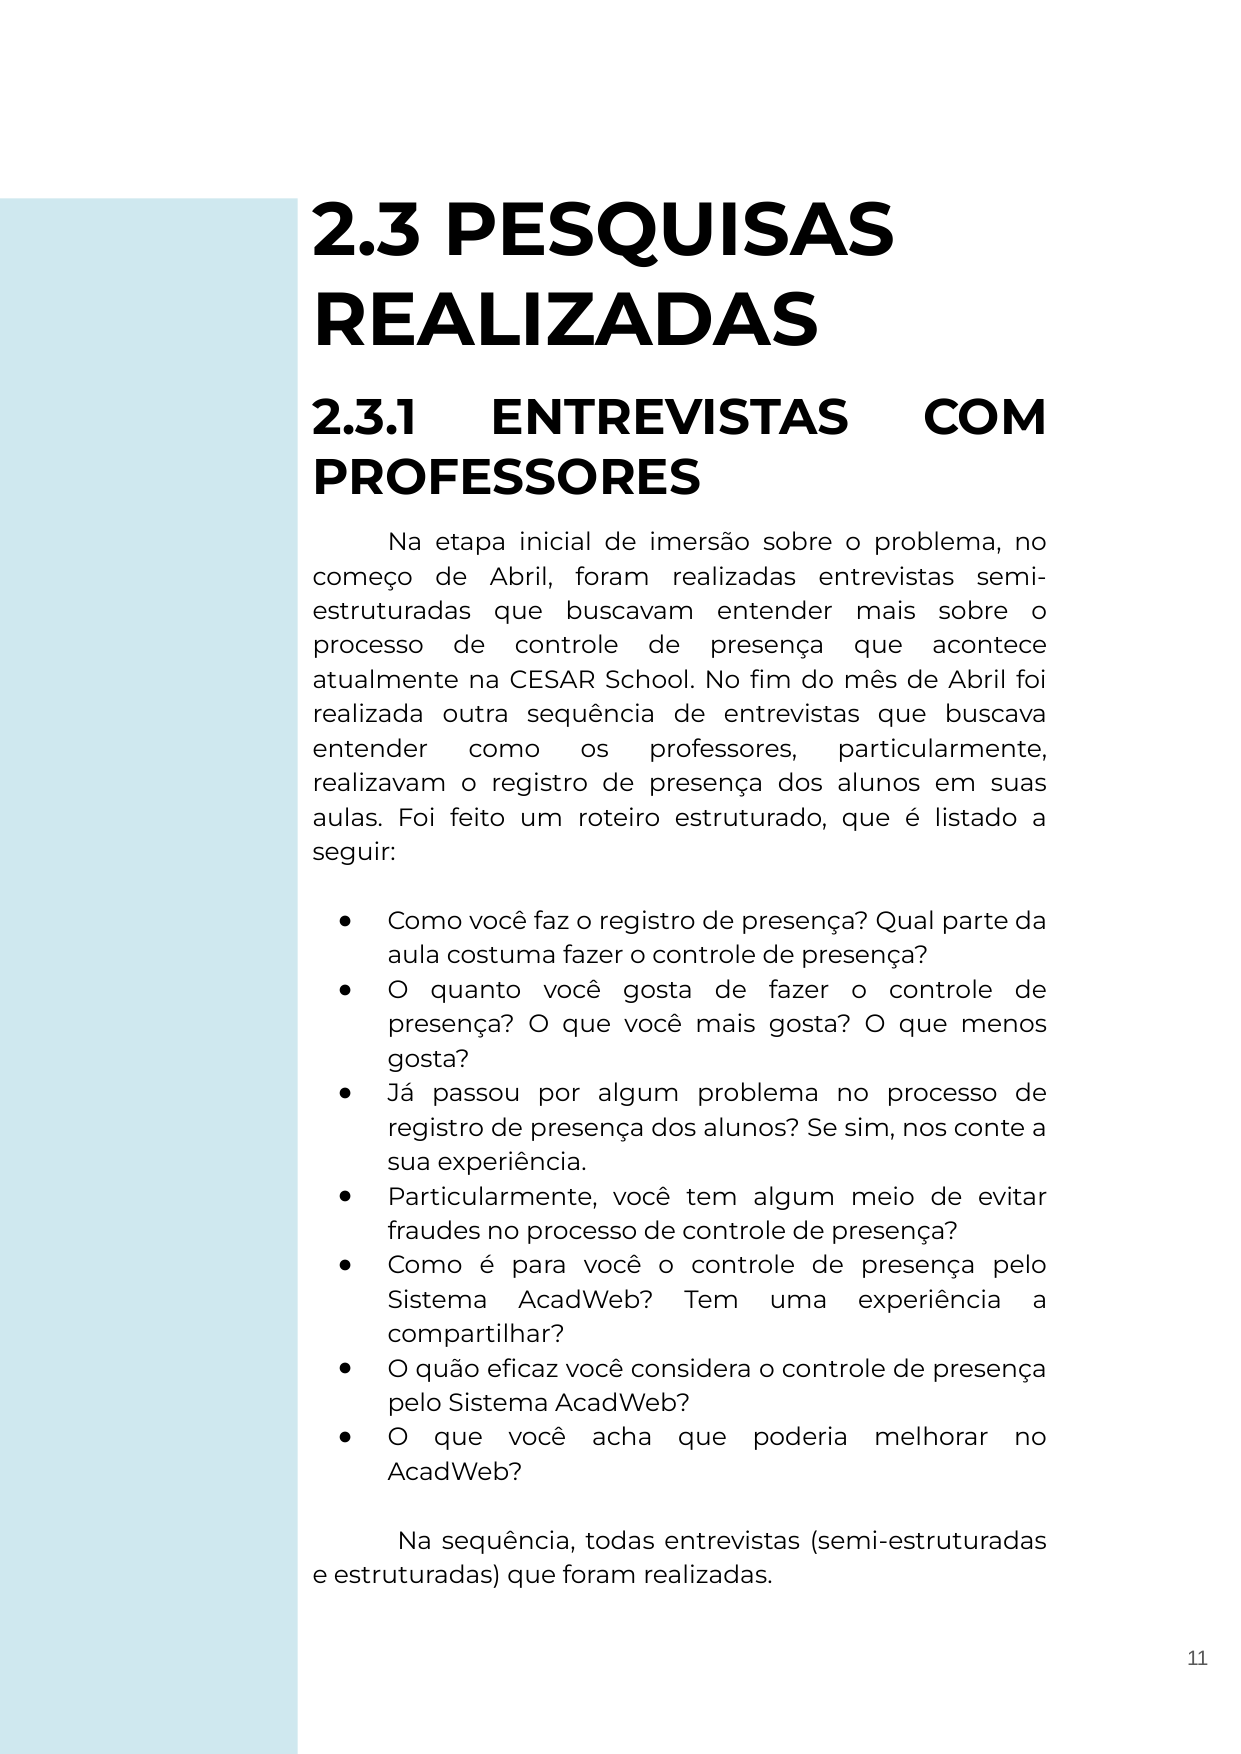

2.3 PESQUISAS REALIZADAS

2.3.1 ENTREVISTAS COM PROFESSORES
Na etapa inicial de imersão sobre o problema, no começo de Abril, foram realizadas entrevistas semi-estruturadas que buscavam entender mais sobre o processo de controle de presença que acontece atualmente na CESAR School. No fim do mês de Abril foi realizada outra sequência de entrevistas que buscava entender como os professores, particularmente, realizavam o registro de presença dos alunos em suas aulas. Foi feito um roteiro estruturado, que é listado a seguir:

Como você faz o registro de presença? Qual parte da aula costuma fazer o controle de presença?
O quanto você gosta de fazer o controle de presença? O que você mais gosta? O que menos gosta?
Já passou por algum problema no processo de registro de presença dos alunos? Se sim, nos conte a sua experiência.
Particularmente, você tem algum meio de evitar fraudes no processo de controle de presença?
Como é para você o controle de presença pelo Sistema AcadWeb? Tem uma experiência a compartilhar?
O quão eficaz você considera o controle de presença pelo Sistema AcadWeb?
O que você acha que poderia melhorar no AcadWeb?

 Na sequência, todas entrevistas (semi-estruturadas e estruturadas) que foram realizadas.

11